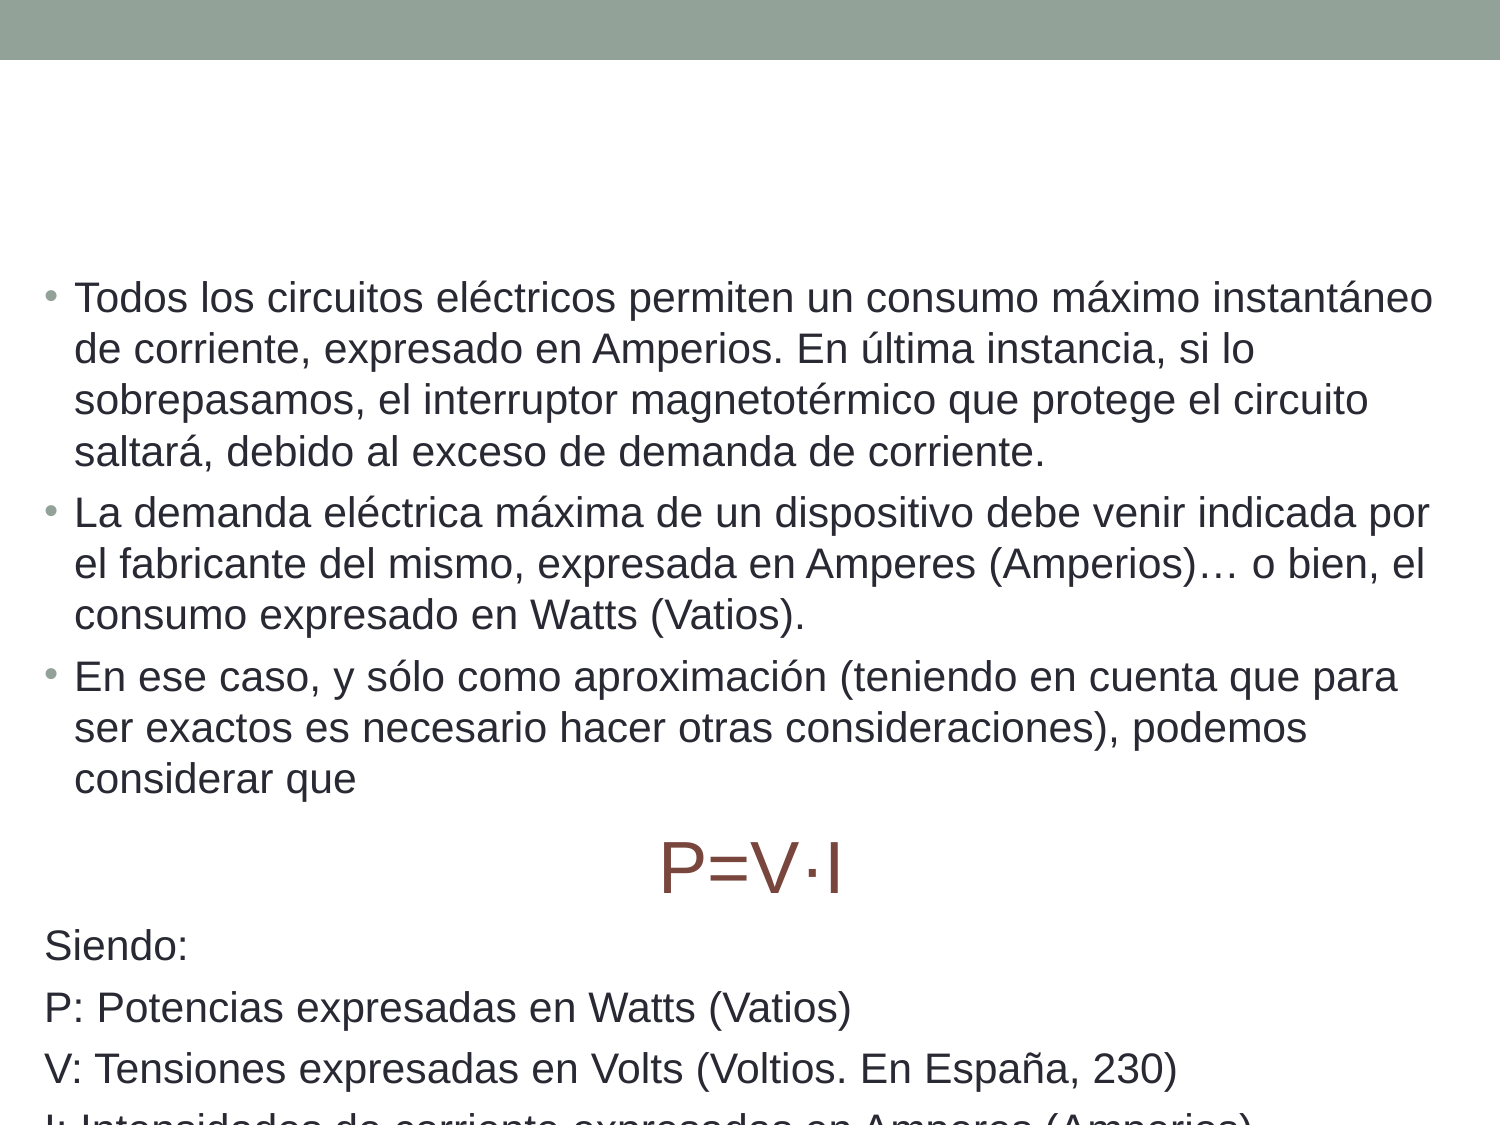

#
Todos los circuitos eléctricos permiten un consumo máximo instantáneo de corriente, expresado en Amperios. En última instancia, si lo sobrepasamos, el interruptor magnetotérmico que protege el circuito saltará, debido al exceso de demanda de corriente.
La demanda eléctrica máxima de un dispositivo debe venir indicada por el fabricante del mismo, expresada en Amperes (Amperios)… o bien, el consumo expresado en Watts (Vatios).
En ese caso, y sólo como aproximación (teniendo en cuenta que para ser exactos es necesario hacer otras consideraciones), podemos considerar que
P=V·I
Siendo:
P: Potencias expresadas en Watts (Vatios)
V: Tensiones expresadas en Volts (Voltios. En España, 230)
I: Intensidades de corriente expresadas en Amperes (Amperios).